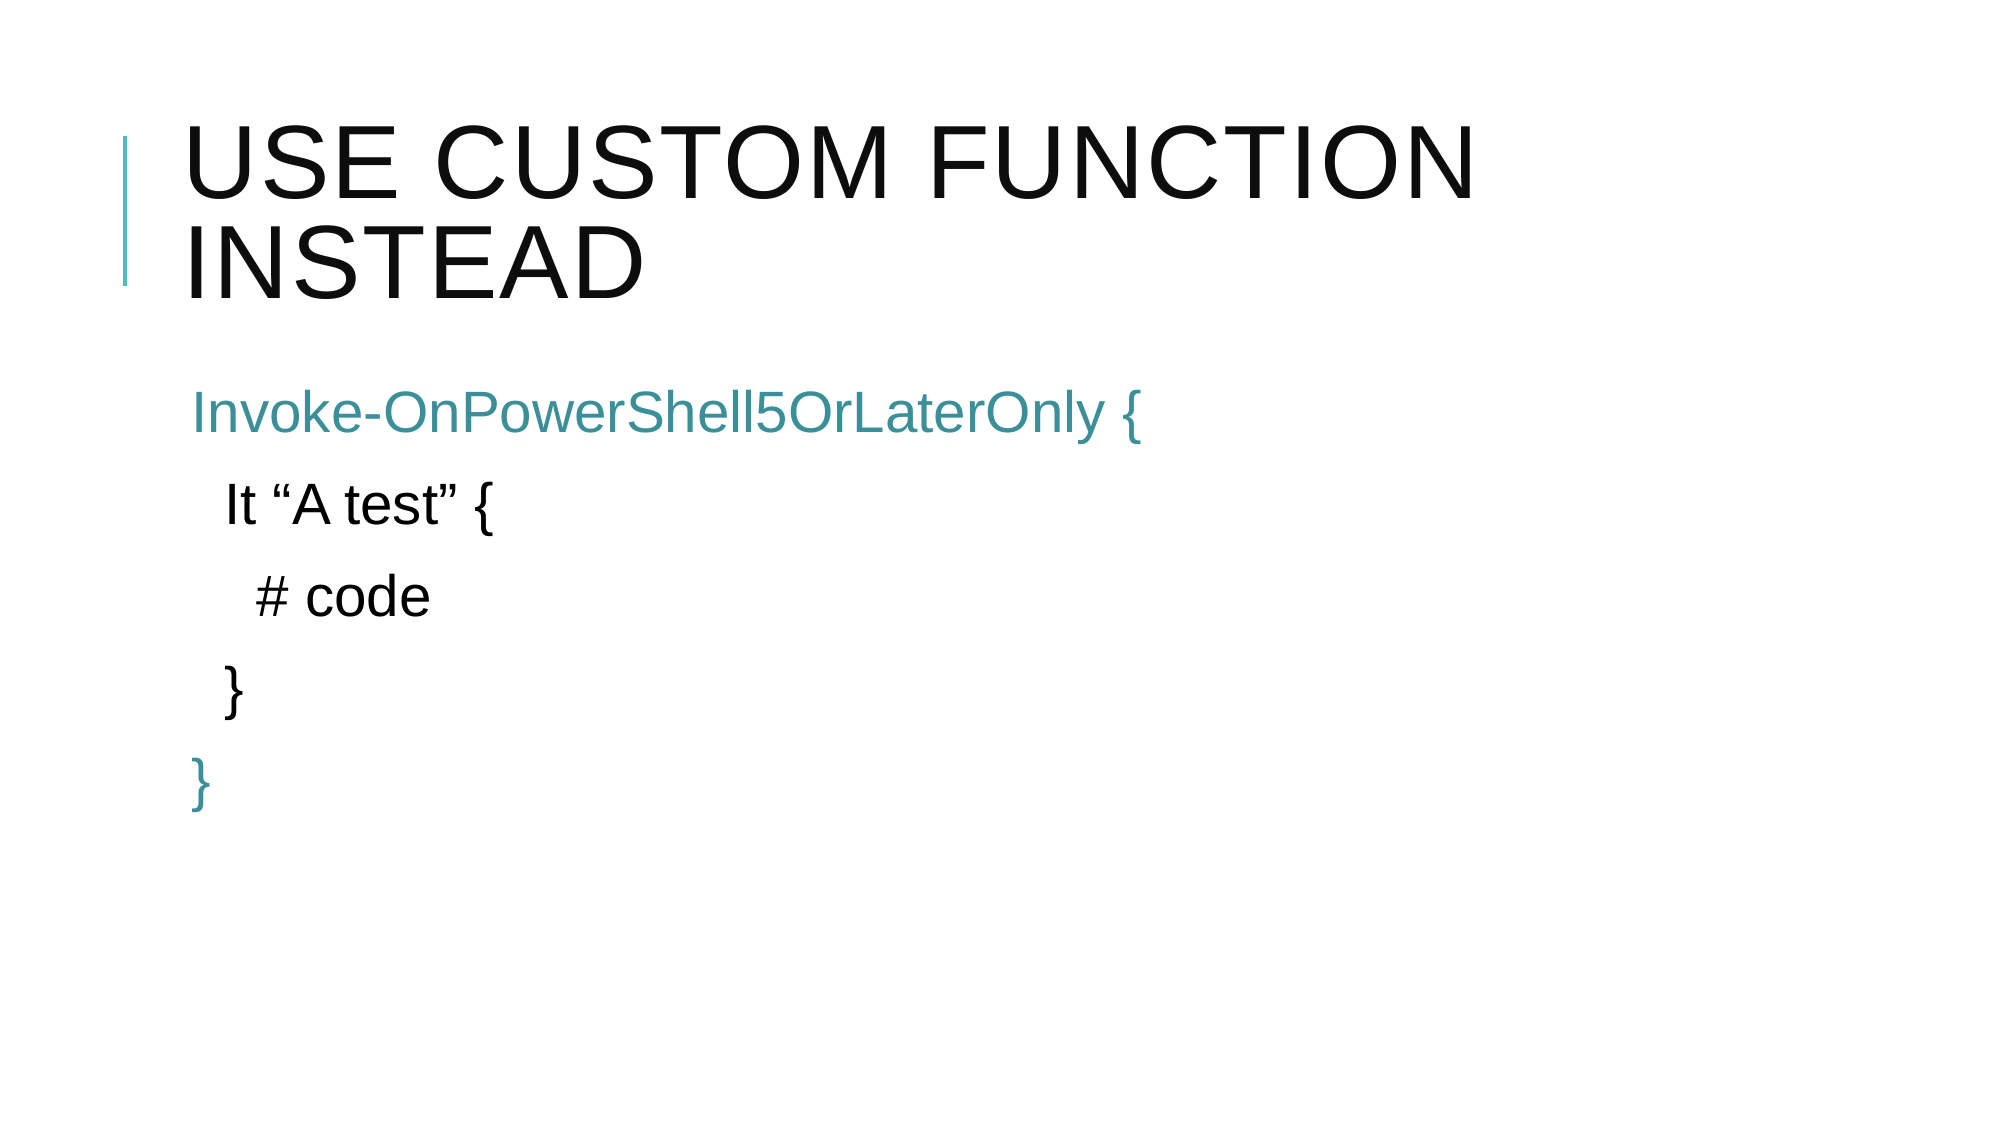

# Use custom function instead
Invoke-OnPowerShell5OrLaterOnly {
  It “A test” {
    # code
  }
}